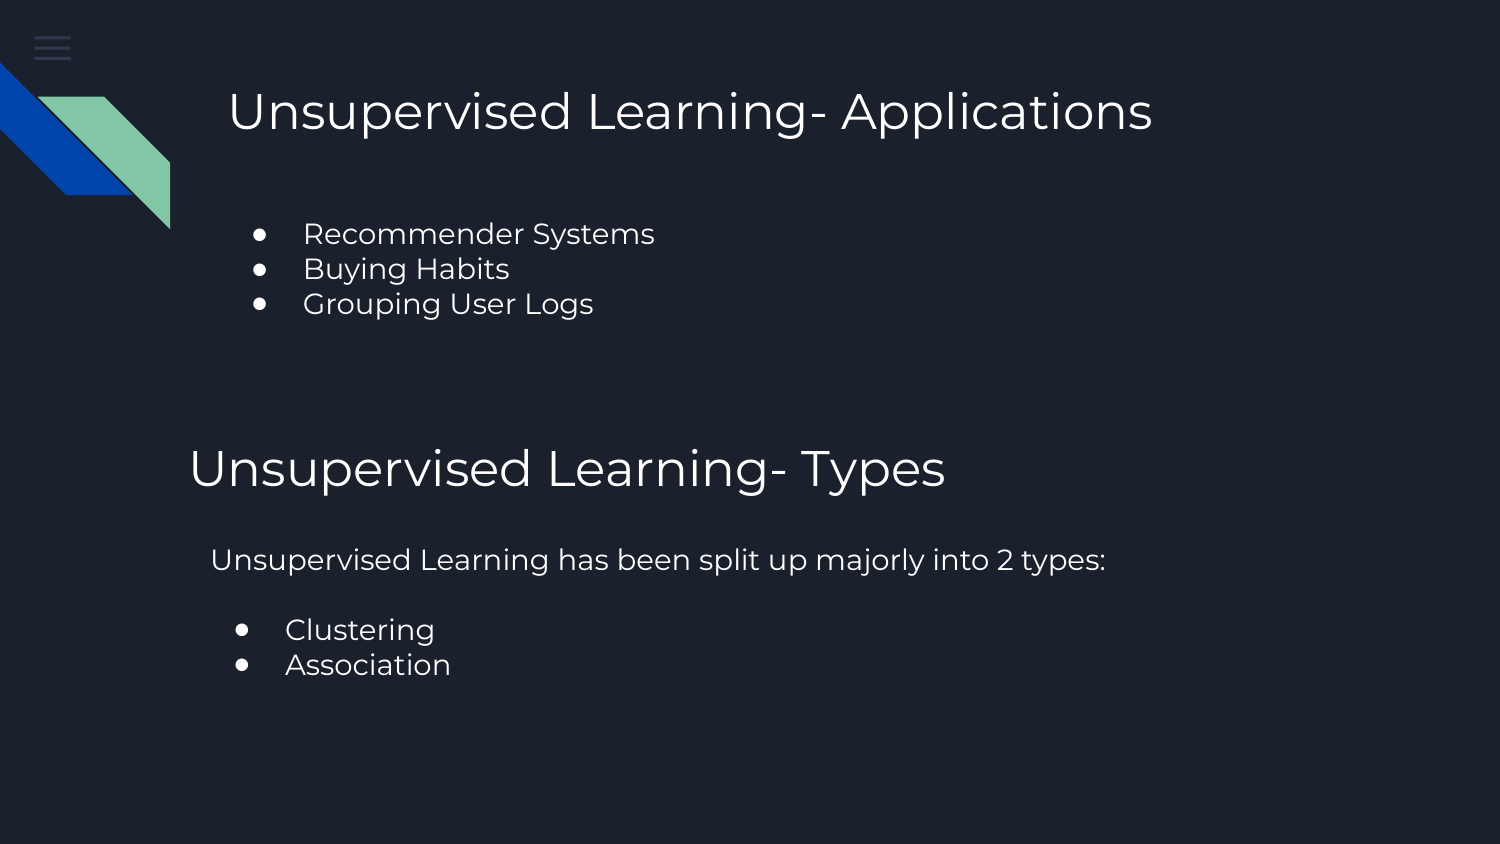

# Unsupervised Learning- Applications
Recommender Systems
Buying Habits
Grouping User Logs
Unsupervised Learning- Types
Unsupervised Learning has been split up majorly into 2 types:

Clustering
Association